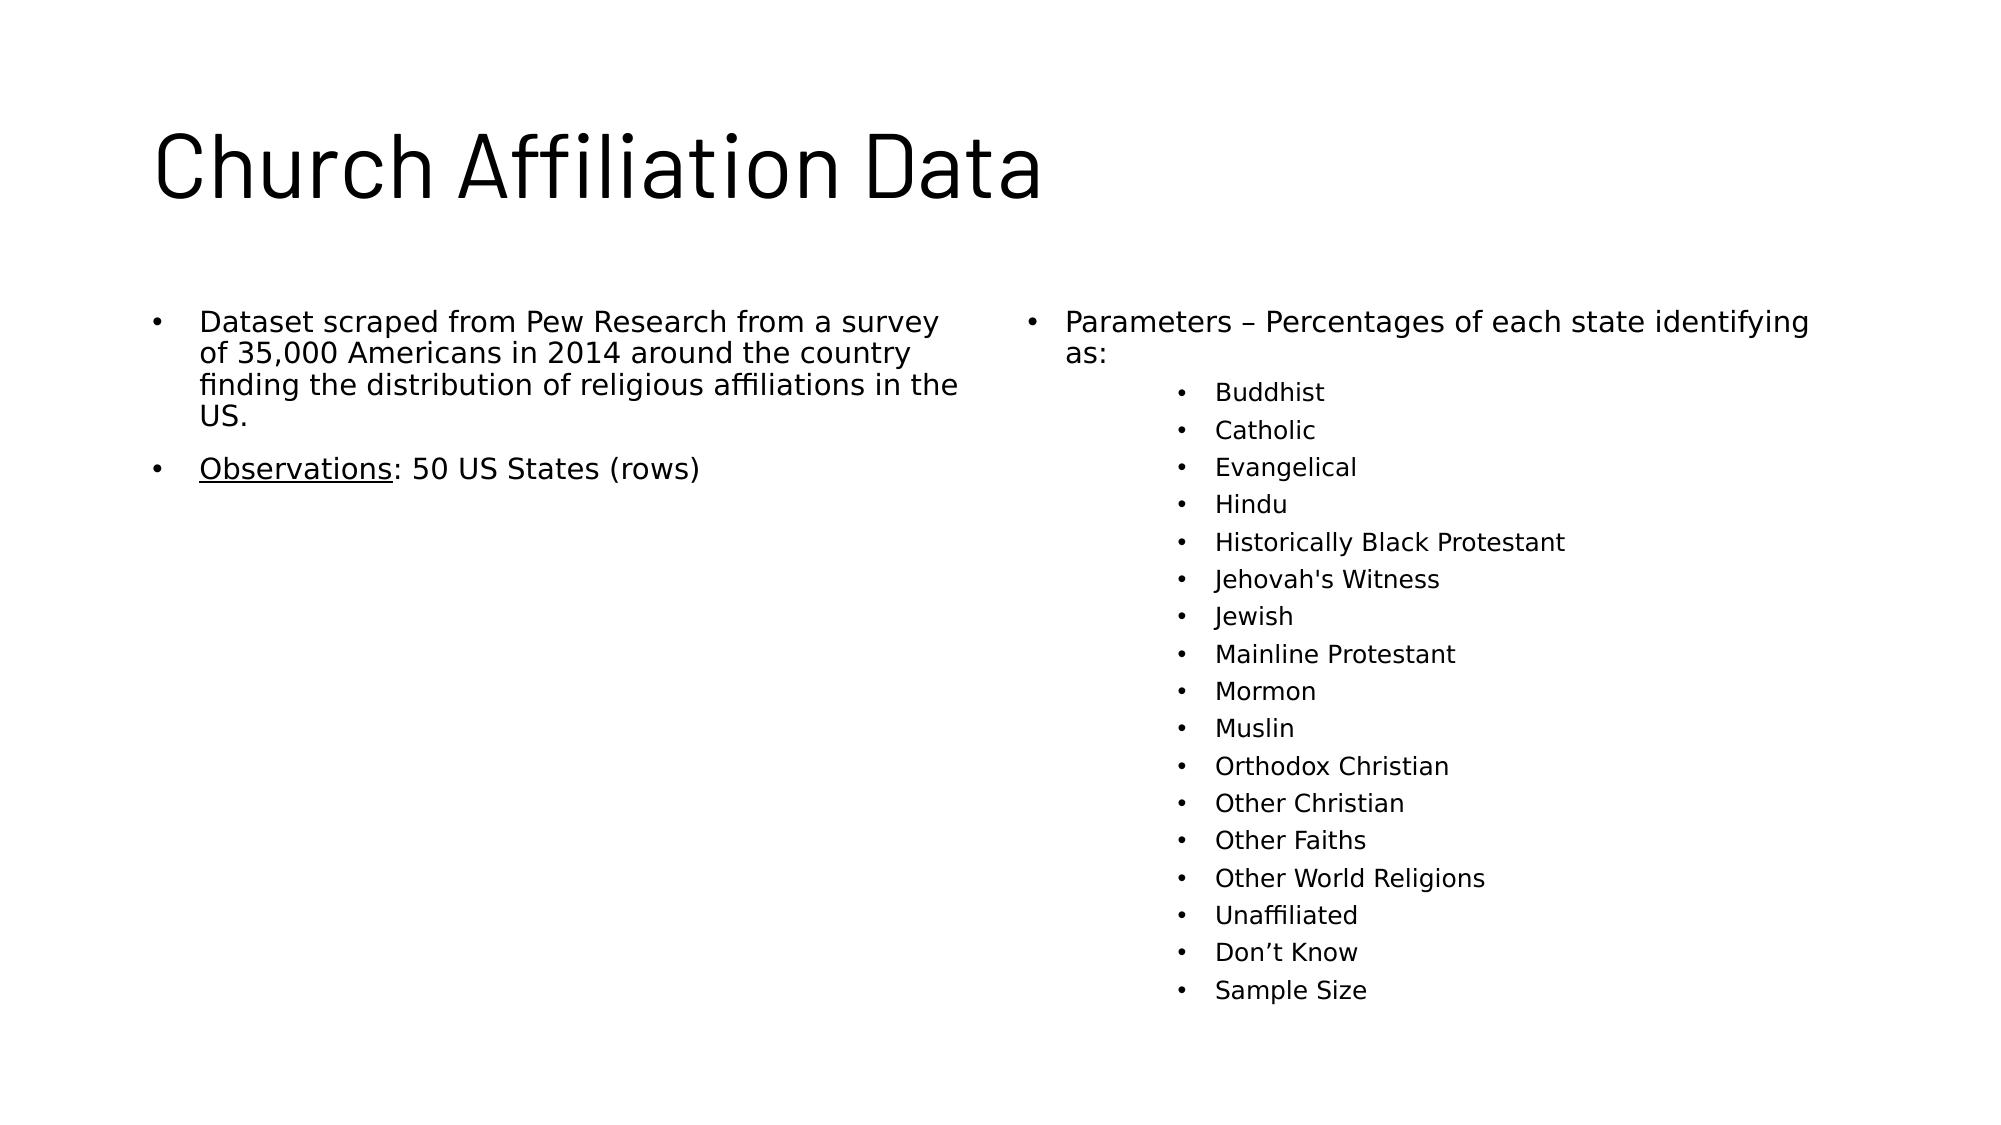

# Church Affiliation Data
Dataset scraped from Pew Research from a survey of 35,000 Americans in 2014 around the country finding the distribution of religious affiliations in the US.
Observations: 50 US States (rows)
Parameters – Percentages of each state identifying as:
Buddhist
Catholic
Evangelical
Hindu
Historically Black Protestant
Jehovah's Witness
Jewish
Mainline Protestant
Mormon
Muslin
Orthodox Christian
Other Christian
Other Faiths
Other World Religions
Unaffiliated
Don’t Know
Sample Size